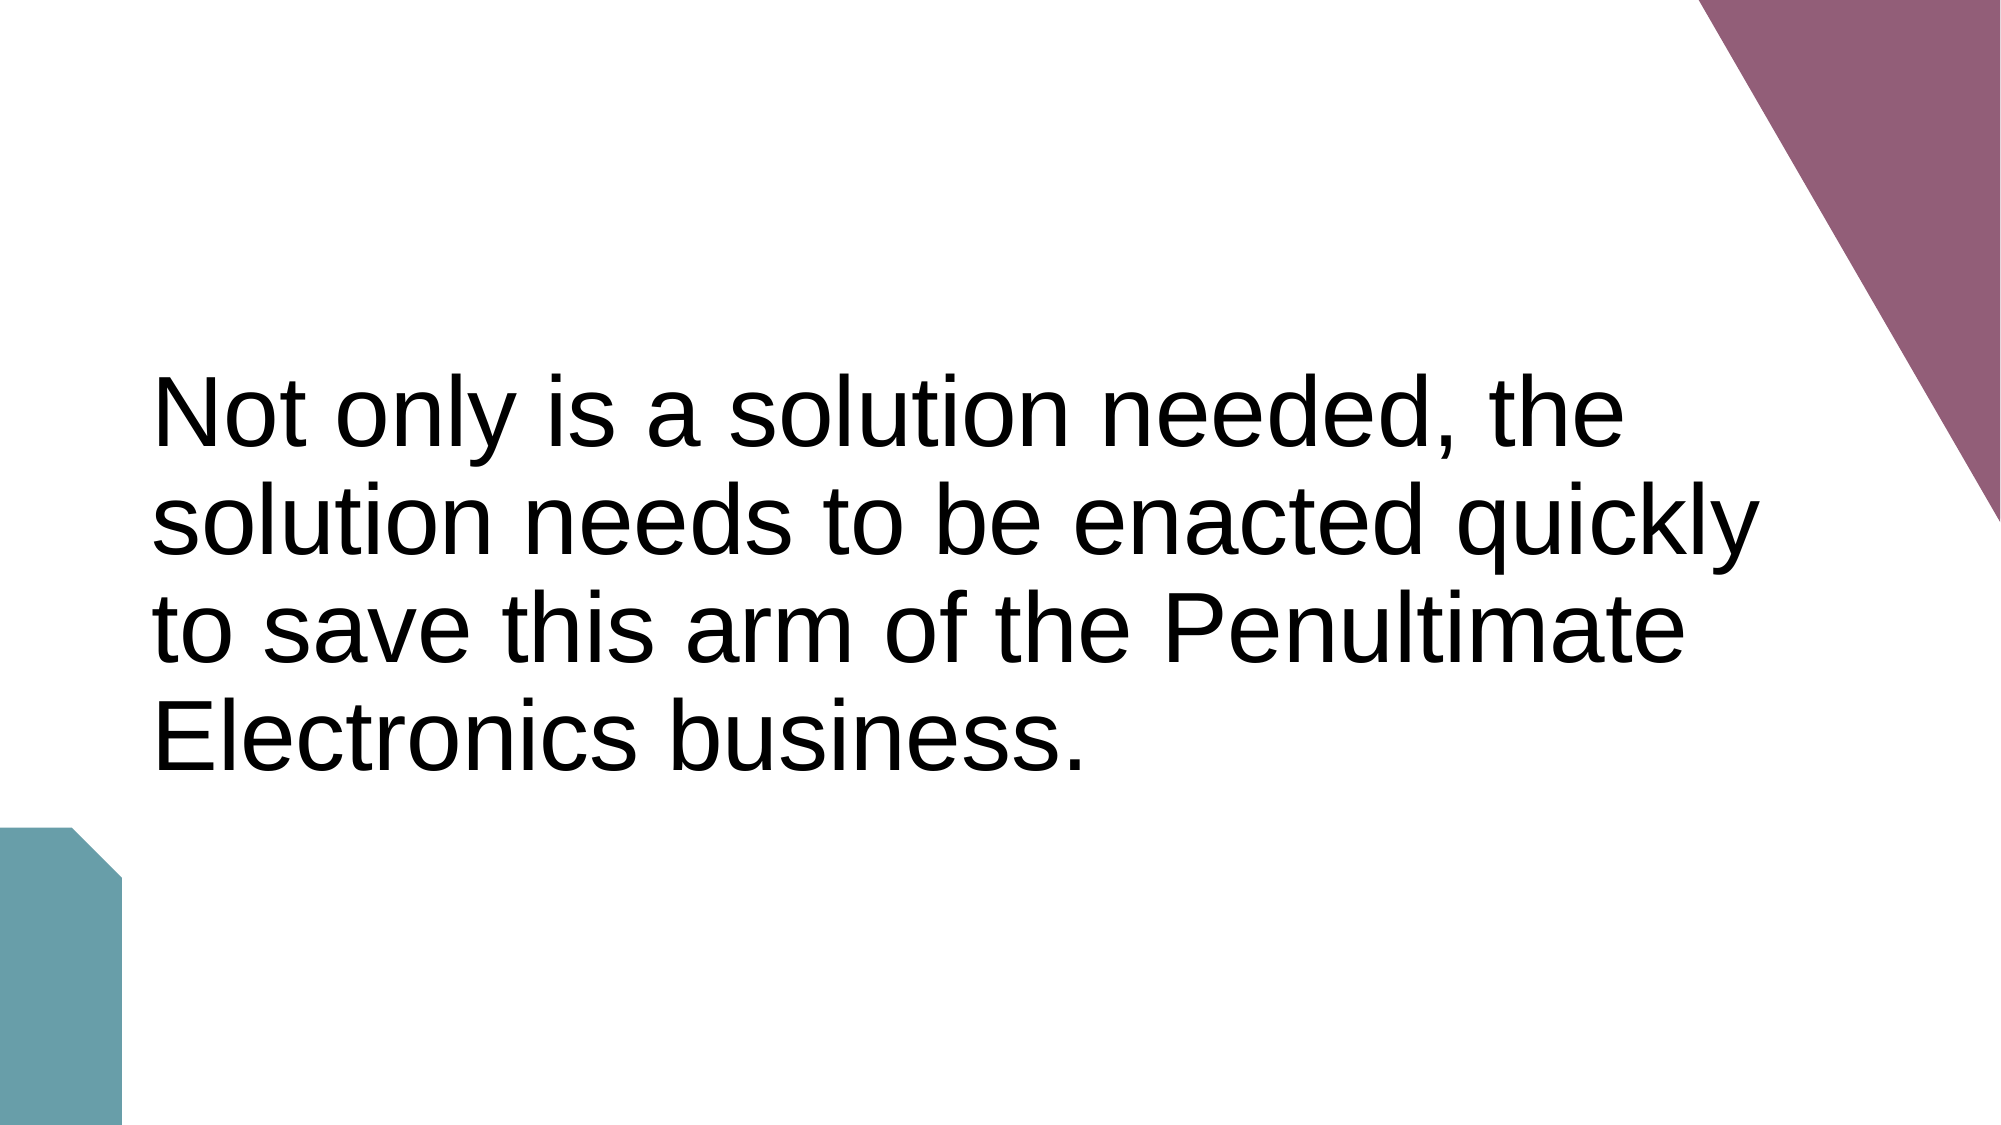

# Not only is a solution needed, the solution needs to be enacted quickly to save this arm of the Penultimate Electronics business.